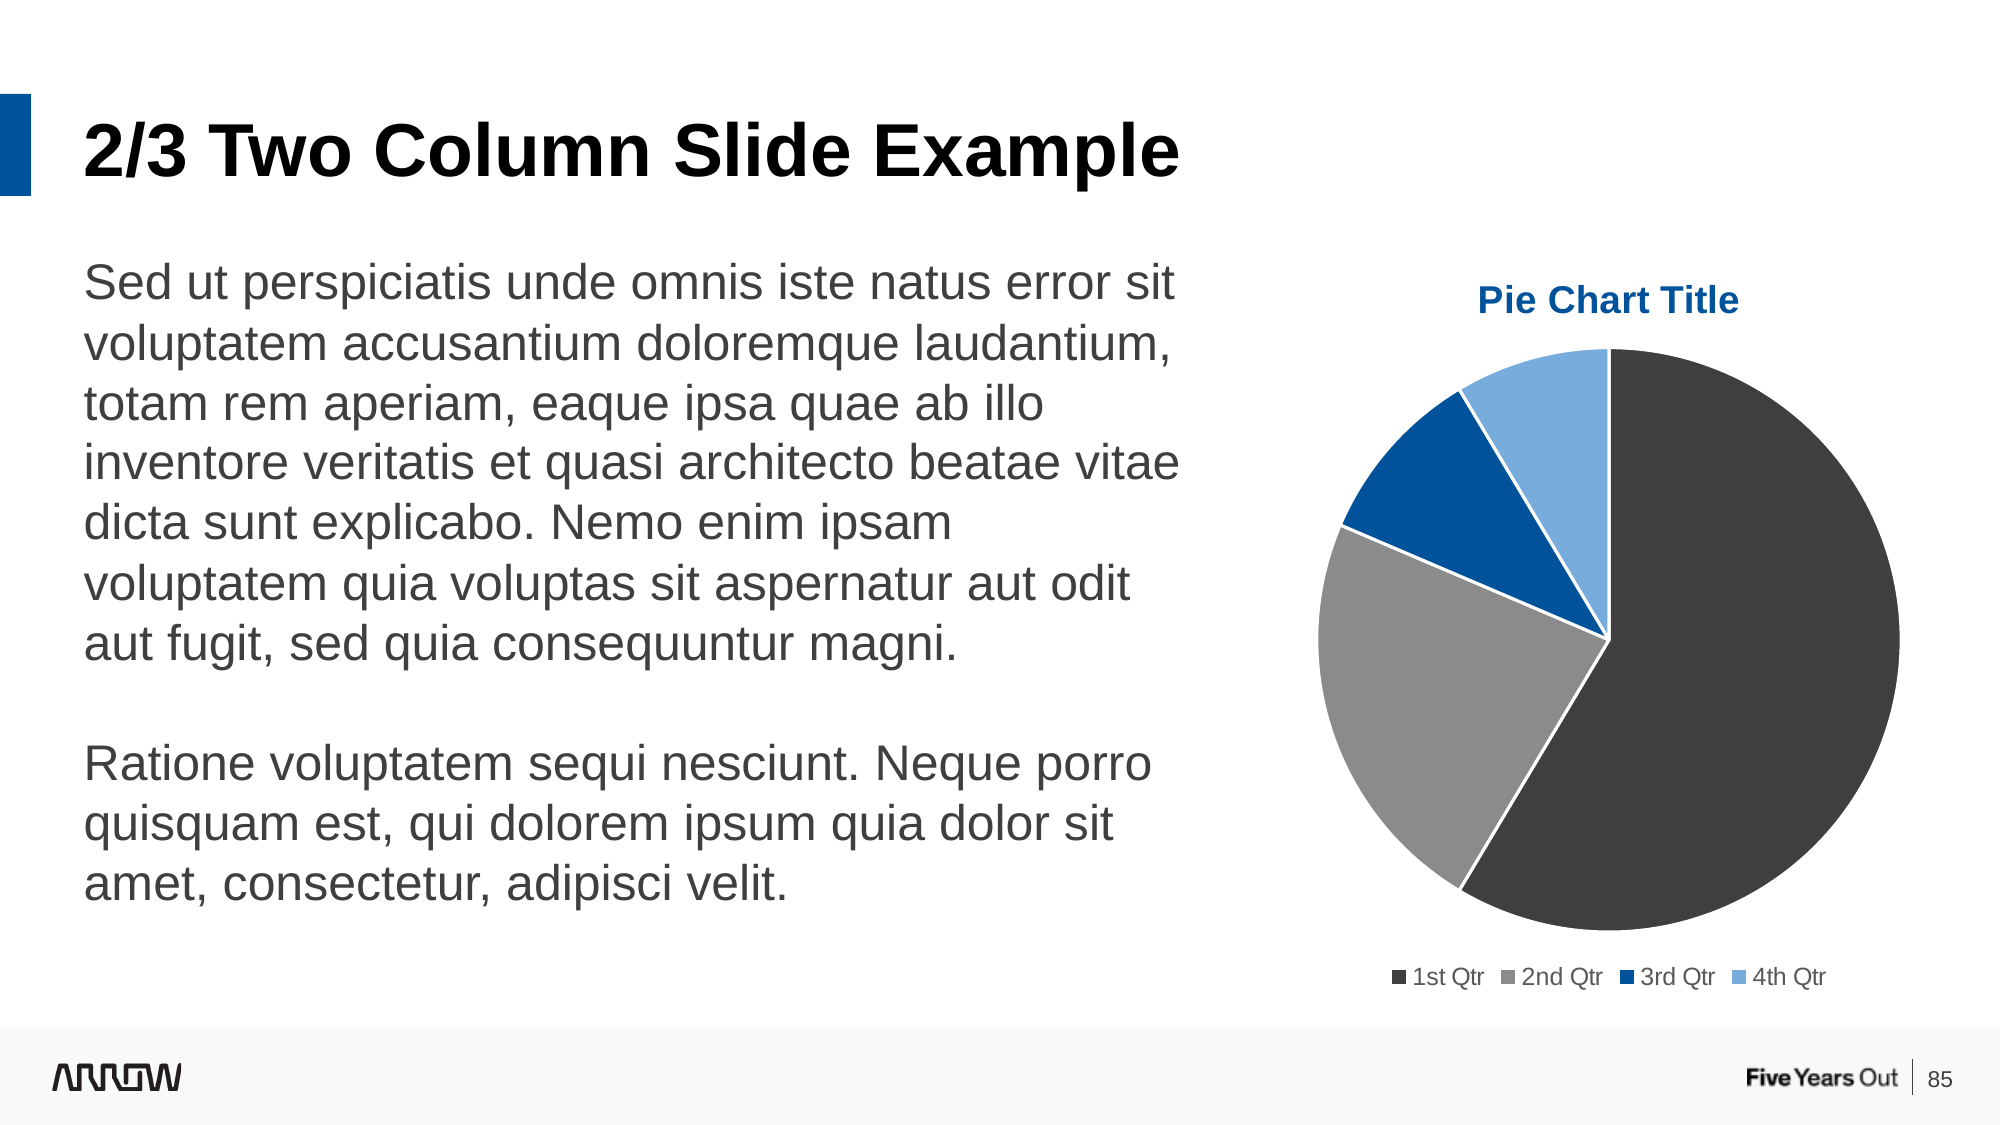

2/3 Two Column Slide Example

### Chart: Pie Chart Title

| Category | Sales |
|---|---|
| 1st Qtr | 8.200000000000001 |
| 2nd Qtr | 3.2 |
| 3rd Qtr | 1.4 |
| 4th Qtr | 1.2 |
Sed ut perspiciatis unde omnis iste natus error sit voluptatem accusantium doloremque laudantium, totam rem aperiam, eaque ipsa quae ab illo inventore veritatis et quasi architecto beatae vitae dicta sunt explicabo. Nemo enim ipsam voluptatem quia voluptas sit aspernatur aut odit aut fugit, sed quia consequuntur magni.

Ratione voluptatem sequi nesciunt. Neque porro quisquam est, qui dolorem ipsum quia dolor sit amet, consectetur, adipisci velit.